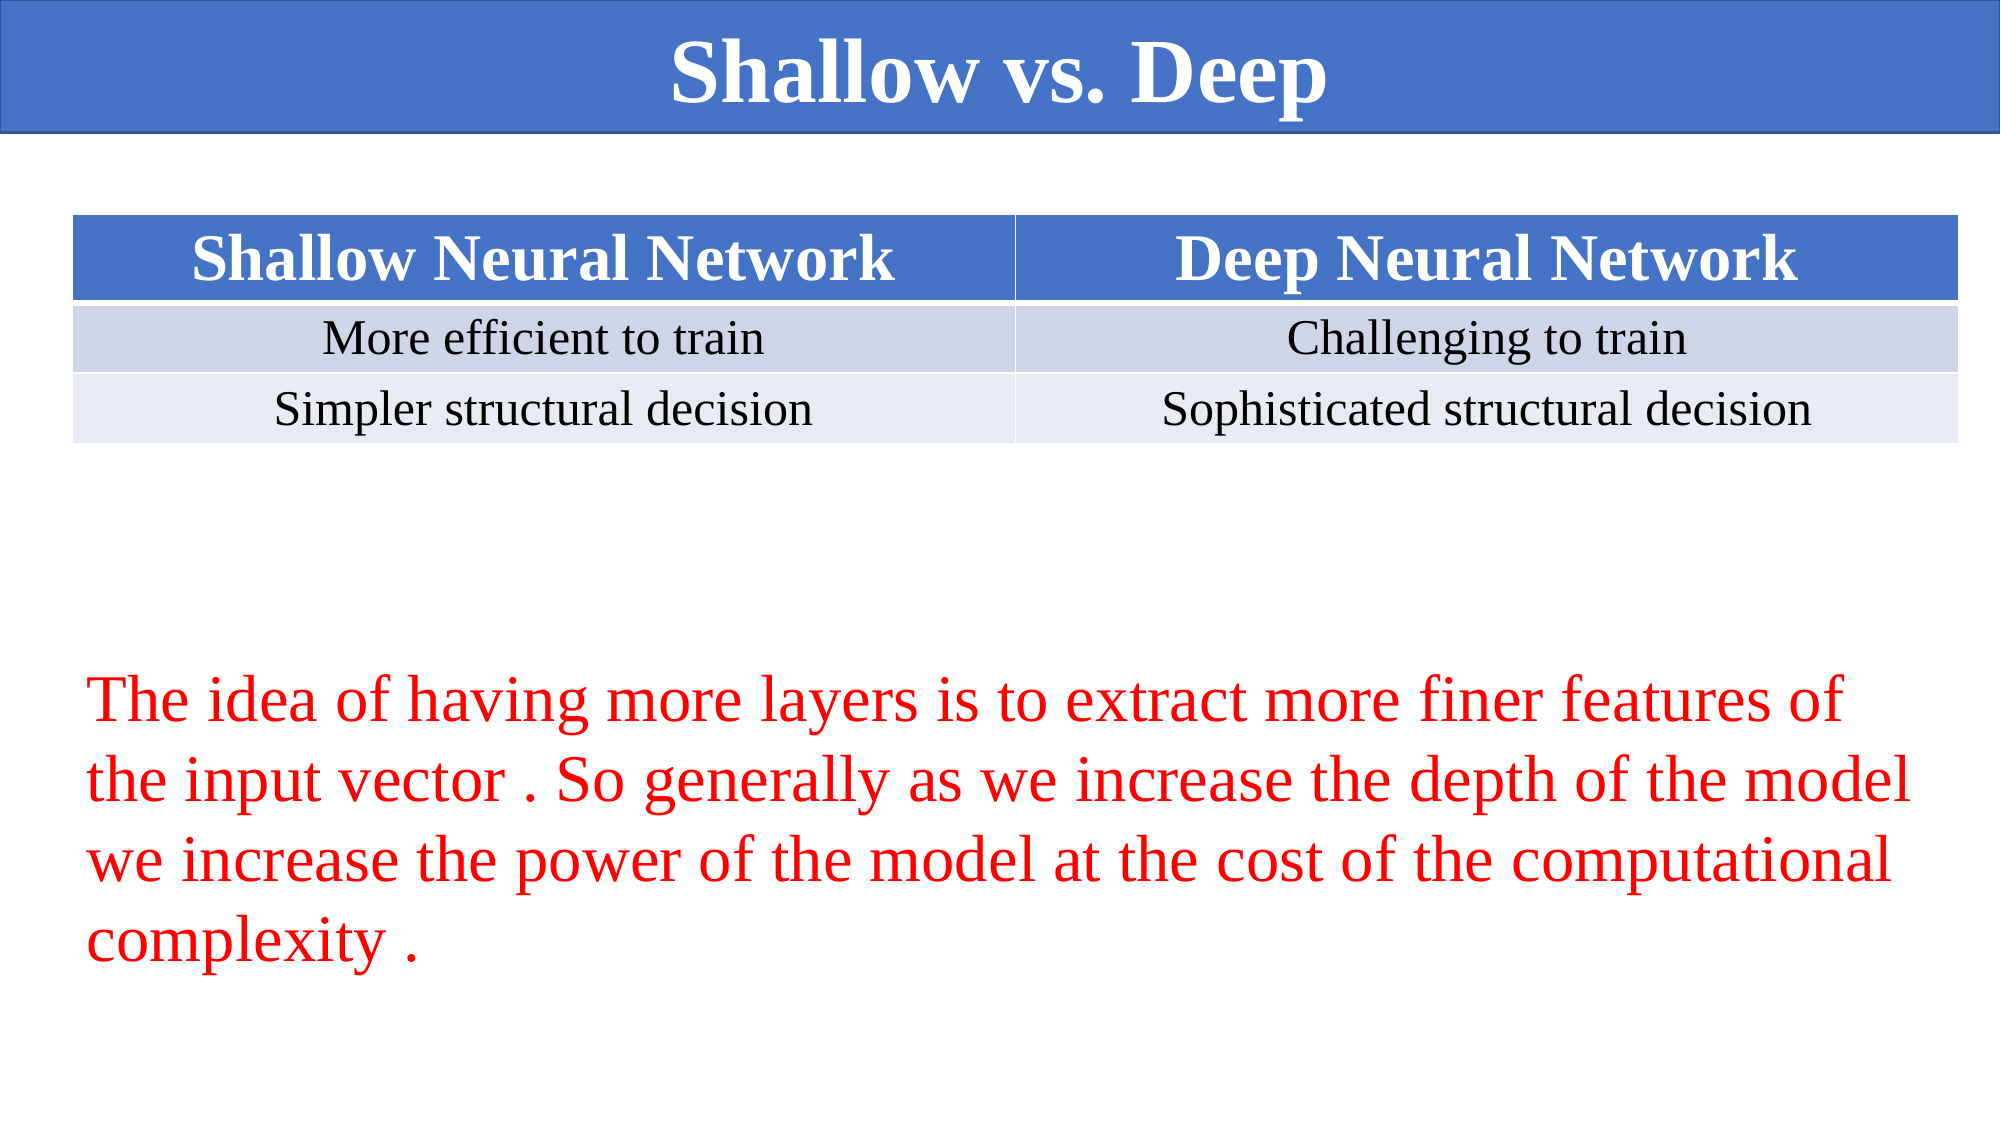

Shallow vs. Deep
| Shallow Neural Network | Deep Neural Network |
| --- | --- |
| More efficient to train | Challenging to train |
| Simpler structural decision | Sophisticated structural decision |
The idea of having more layers is to extract more finer features of the input vector . So generally as we increase the depth of the model we increase the power of the model at the cost of the computational complexity .